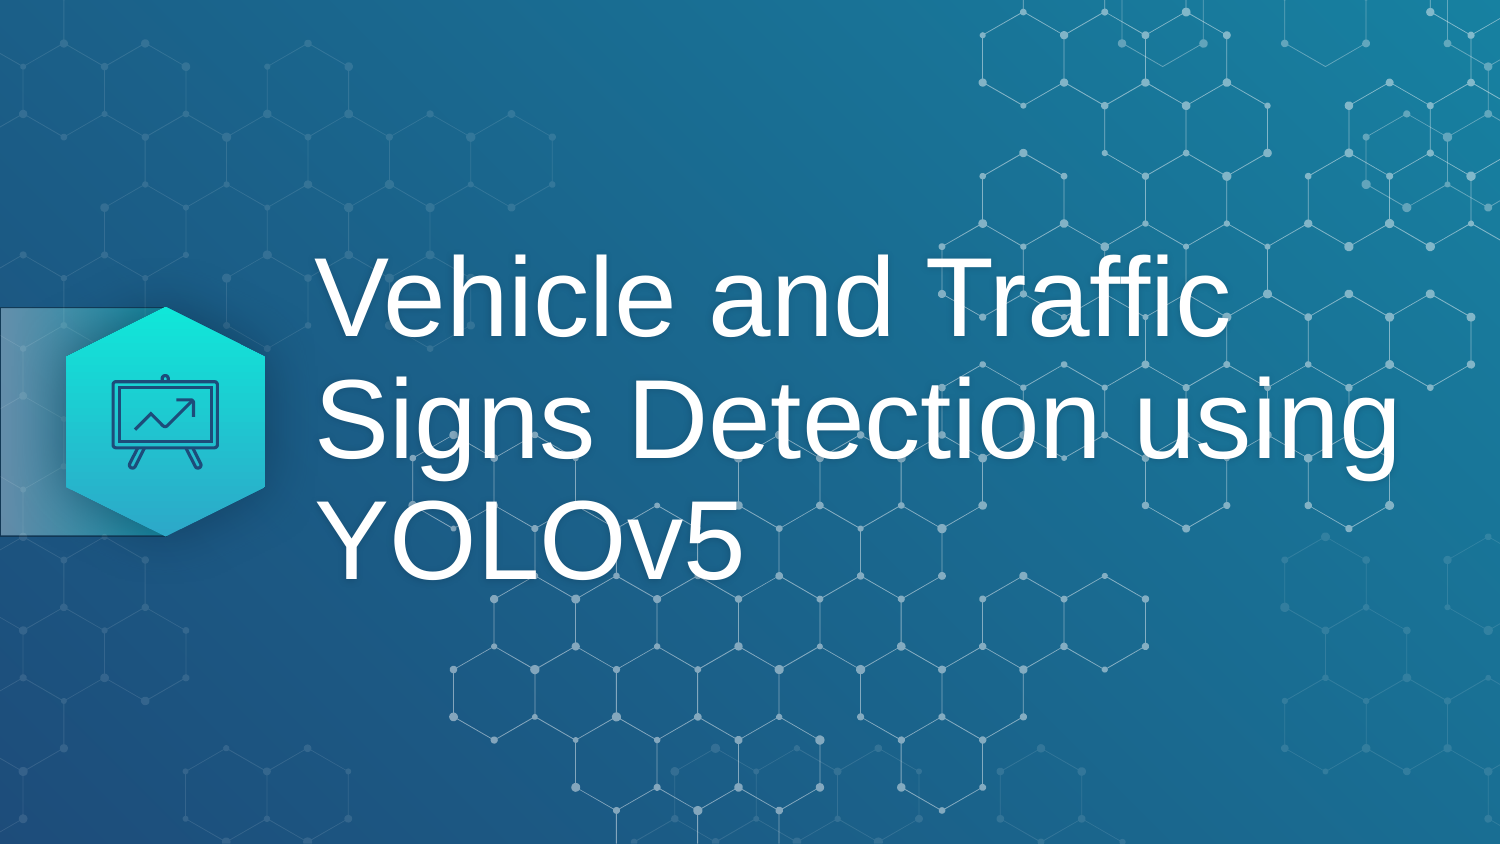

# Vehicle and Traffic Signs Detection using YOLOv5